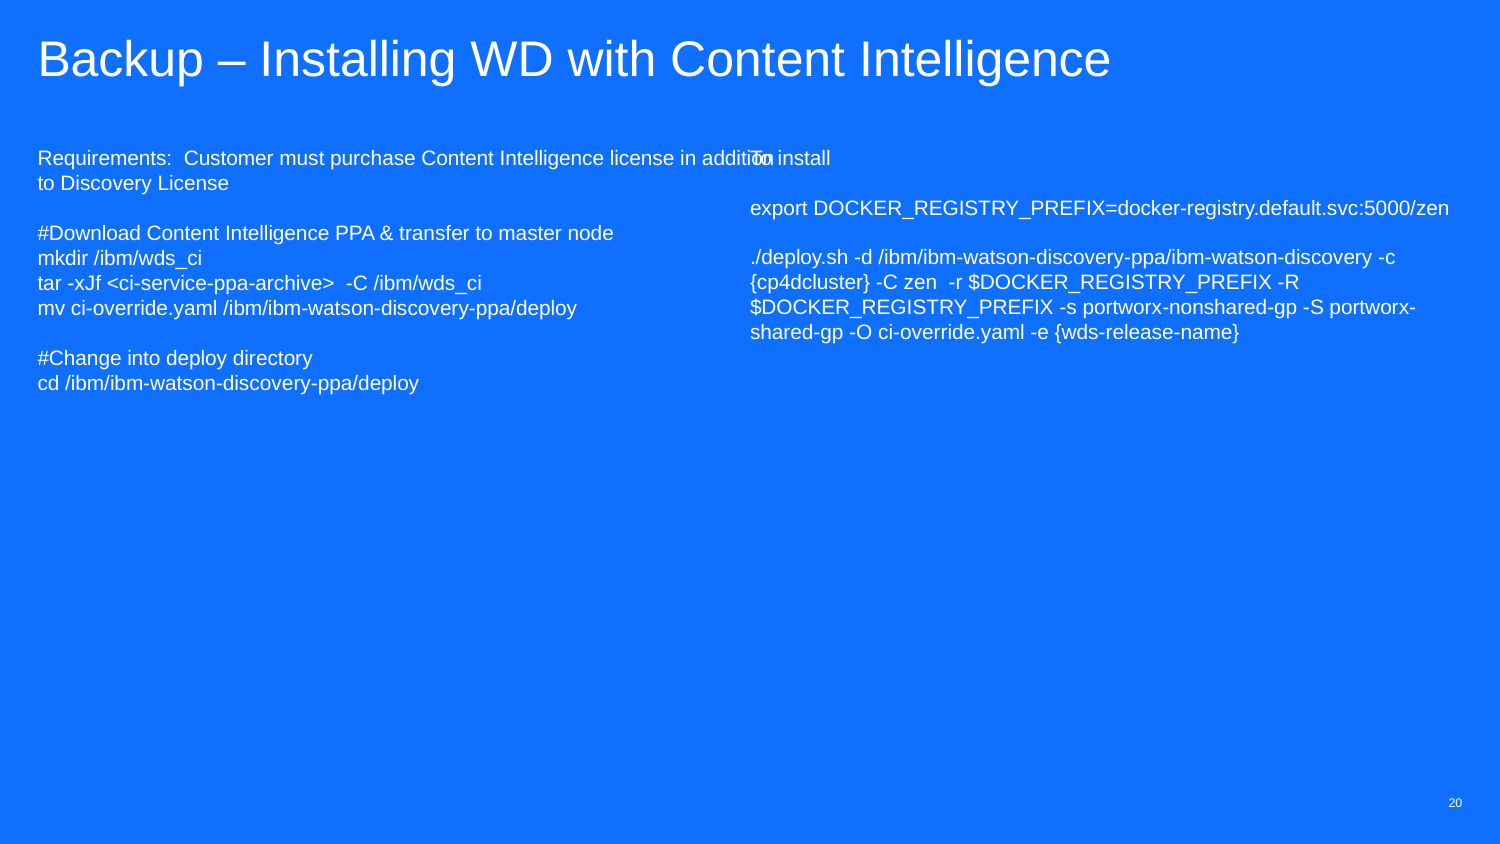

# Backup – Installing WD with Content Intelligence
To install

export DOCKER_REGISTRY_PREFIX=docker-registry.default.svc:5000/zen

./deploy.sh -d /ibm/ibm-watson-discovery-ppa/ibm-watson-discovery -c {cp4dcluster} -C zen  -r $DOCKER_REGISTRY_PREFIX -R $DOCKER_REGISTRY_PREFIX -s portworx-nonshared-gp -S portworx-shared-gp -O ci-override.yaml -e {wds-release-name}

Requirements:  Customer must purchase Content Intelligence license in addition to Discovery License

#Download Content Intelligence PPA & transfer to master node
mkdir /ibm/wds_ci
tar -xJf <ci-service-ppa-archive>  -C /ibm/wds_ci
mv ci-override.yaml /ibm/ibm-watson-discovery-ppa/deploy

#Change into deploy directory
cd /ibm/ibm-watson-discovery-ppa/deploy

20